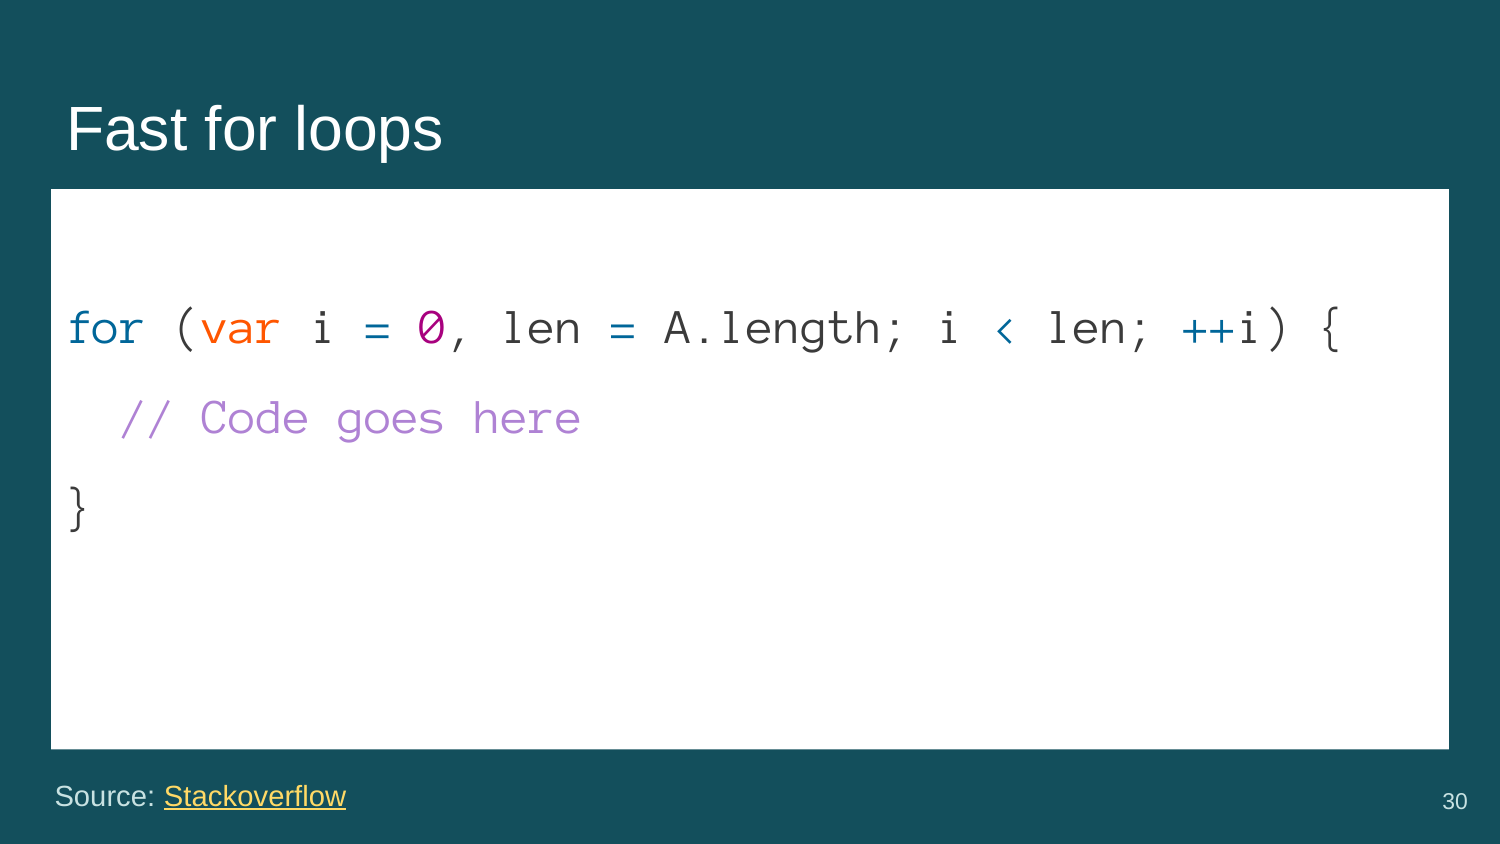

# Fast for loops

for (var i = 0, len = A.length; i < len; ++i) {
  // Code goes here
}

Source: Stackoverflow
30